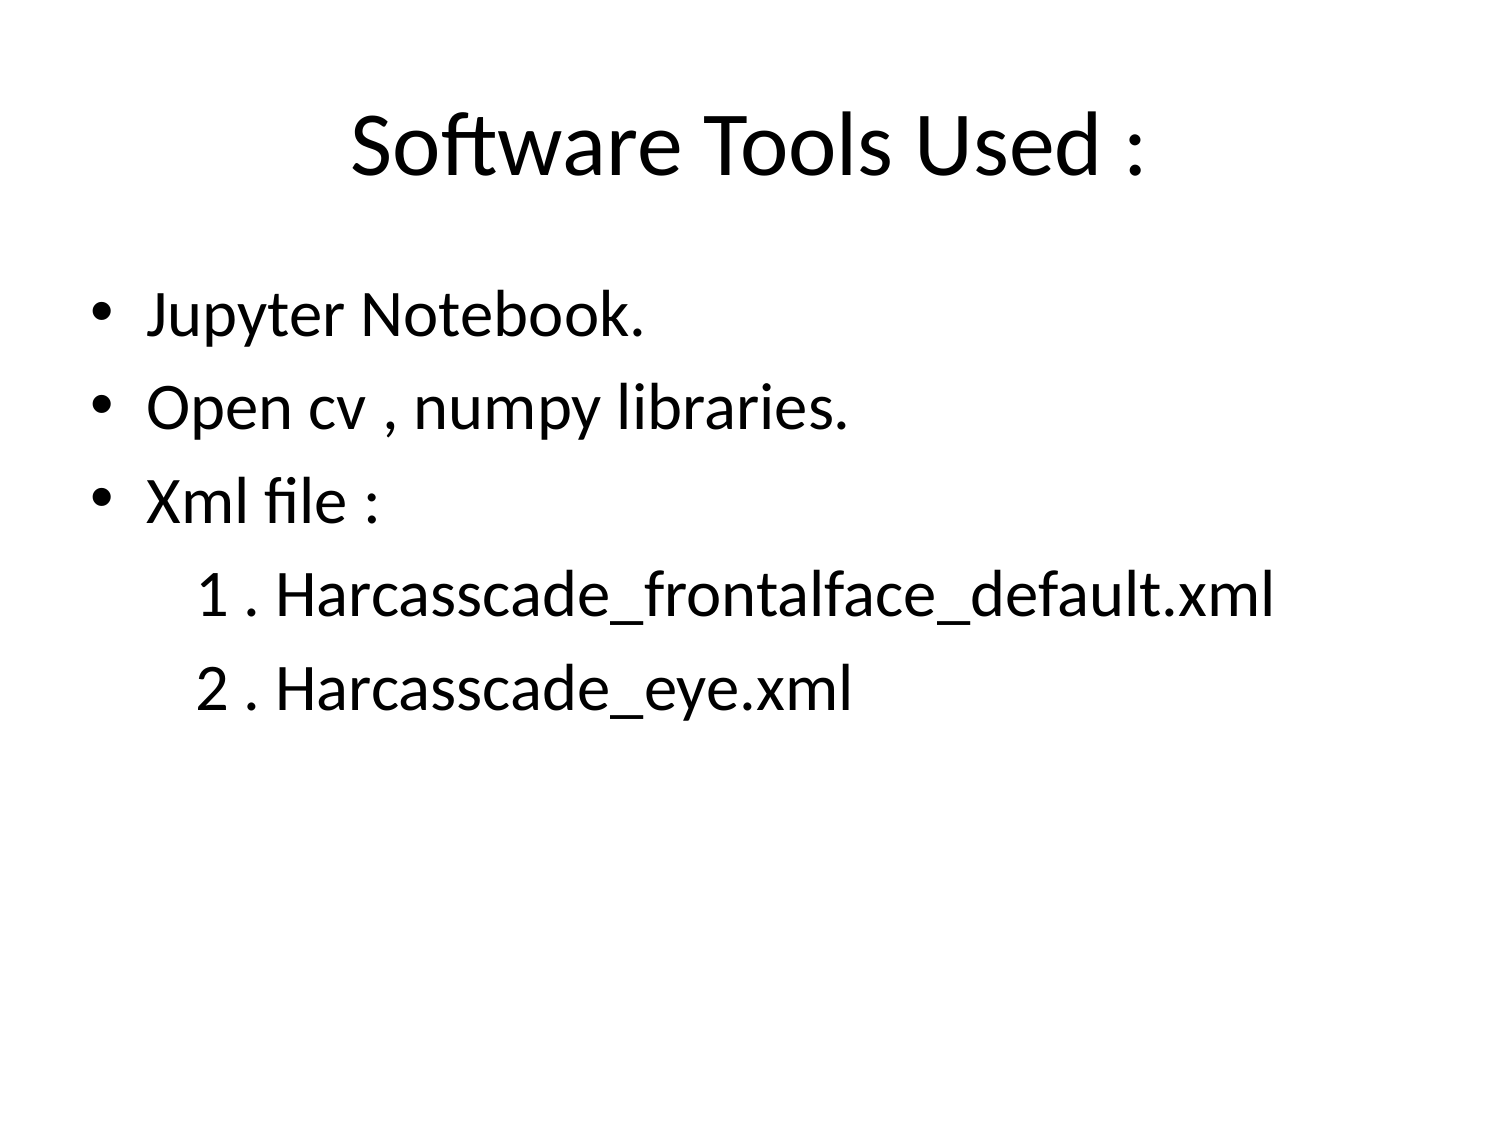

# Software Tools Used :
Jupyter Notebook.
Open cv , numpy libraries.
Xml file :
       1 . Harcasscade_frontalface_default.xml
       2 . Harcasscade_eye.xml